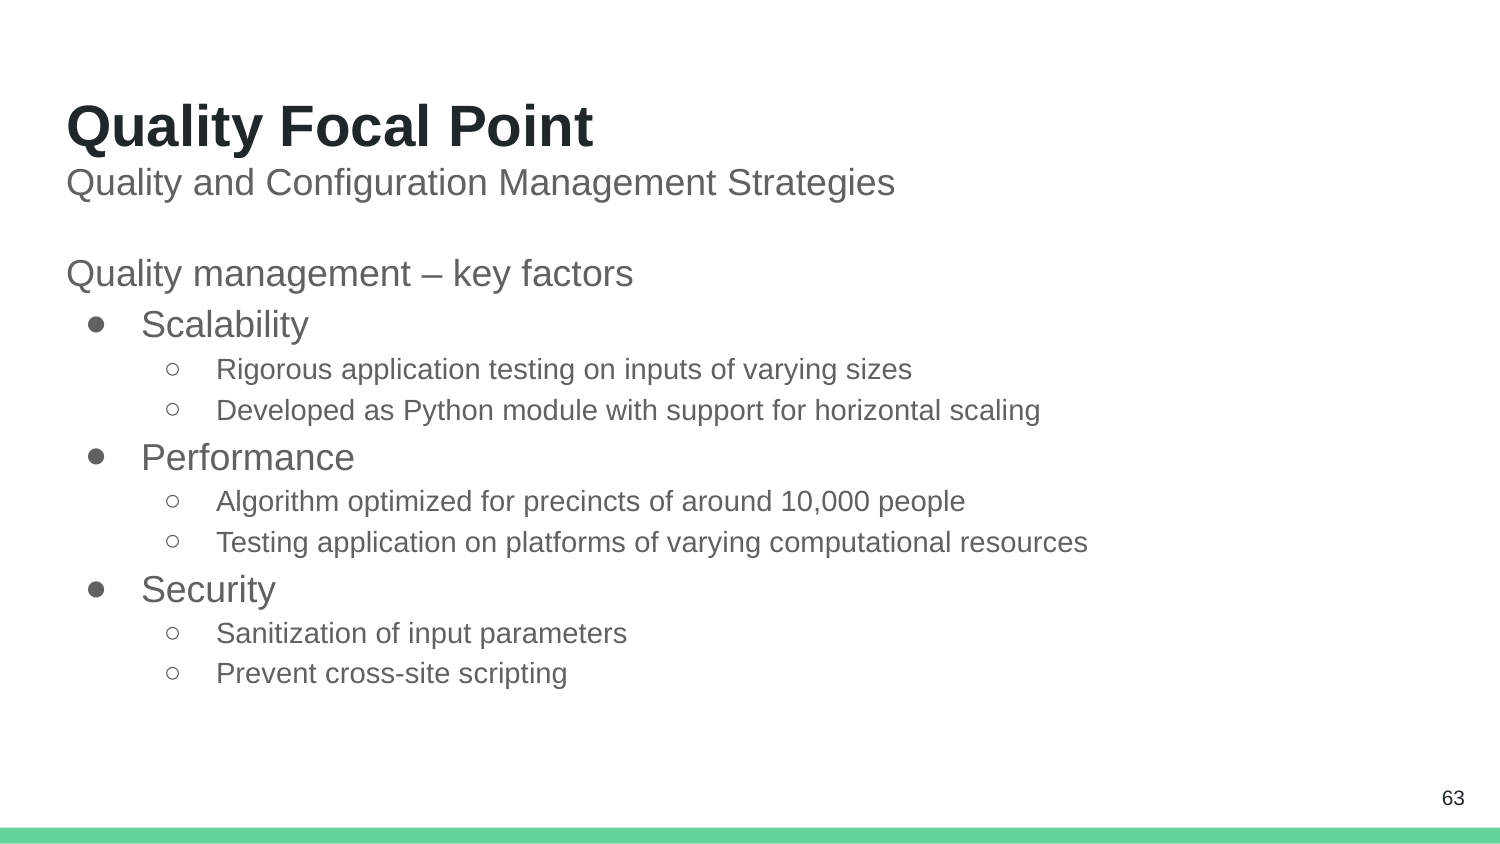

# Quality Focal Point Quality and Configuration Management Strategies

Quality management – key factors
Scalability
Rigorous application testing on inputs of varying sizes
Developed as Python module with support for horizontal scaling
Performance
Algorithm optimized for precincts of around 10,000 people
Testing application on platforms of varying computational resources
Security
Sanitization of input parameters
Prevent cross-site scripting
63